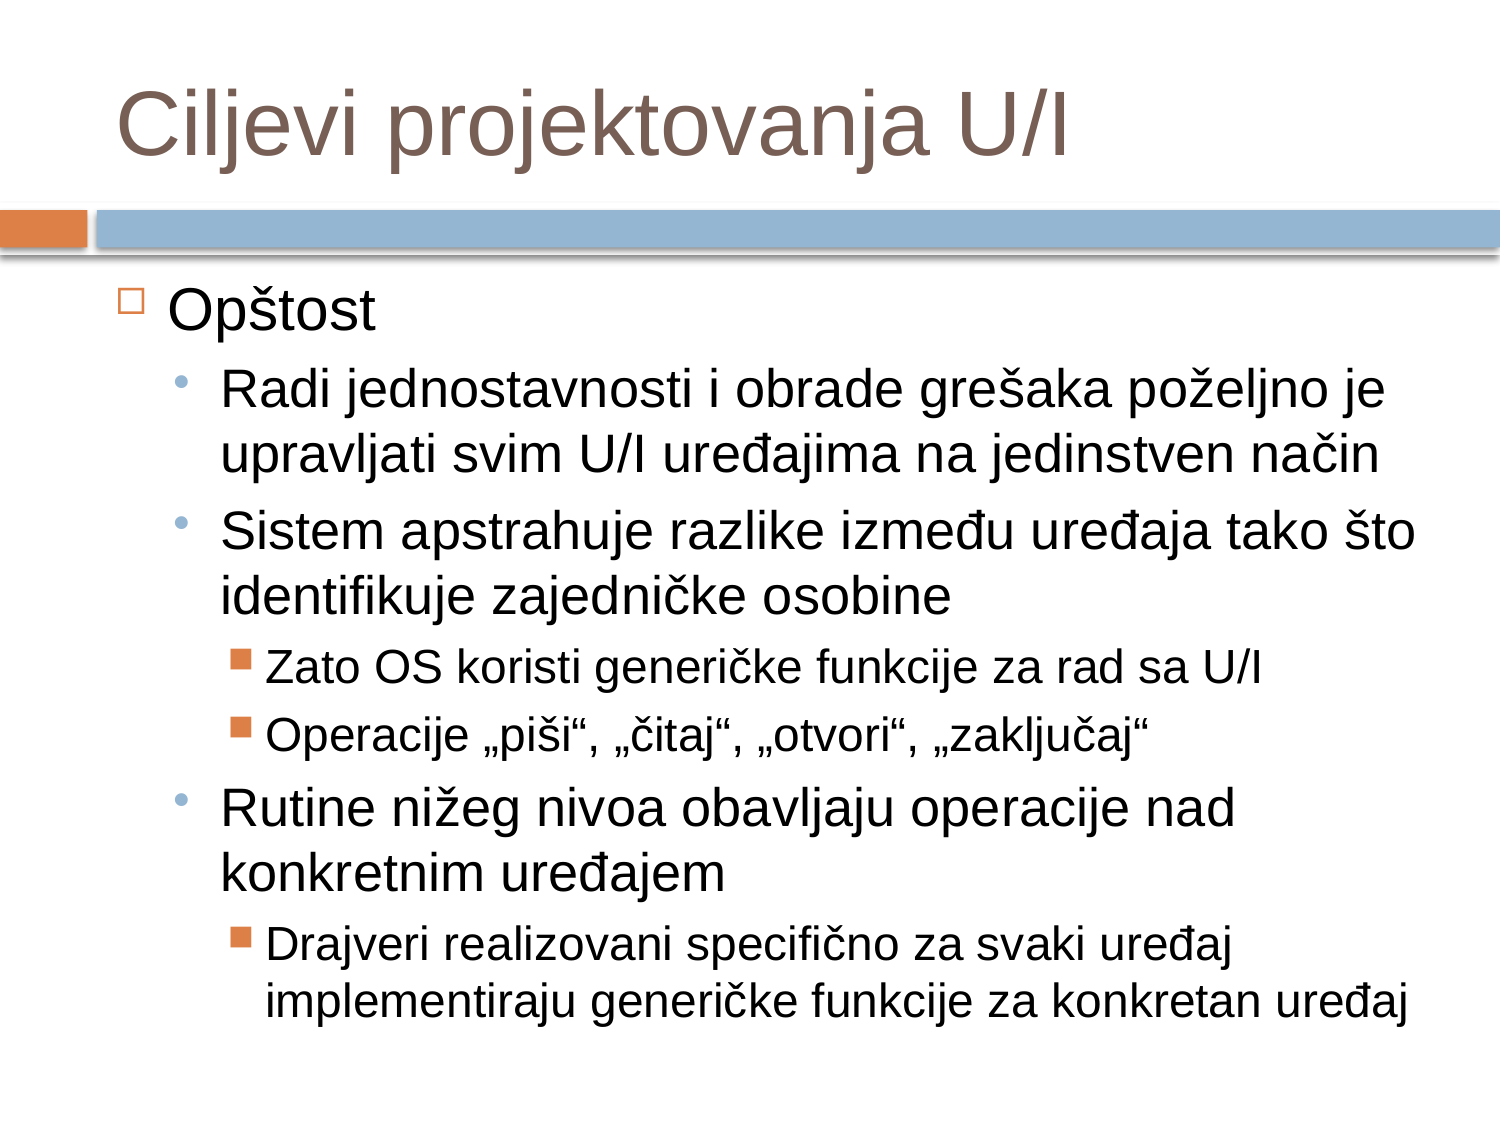

# Ciljevi projektovanja U/I
Opštost
Radi jednostavnosti i obrade grešaka poželjno je upravljati svim U/I uređajima na jedinstven način
Sistem apstrahuje razlike između uređaja tako što identifikuje zajedničke osobine
Zato OS koristi generičke funkcije za rad sa U/I
Operacije „piši“, „čitaj“, „otvori“, „zaključaj“
Rutine nižeg nivoa obavljaju operacije nad konkretnim uređajem
Drajveri realizovani specifično za svaki uređaj implementiraju generičke funkcije za konkretan uređaj